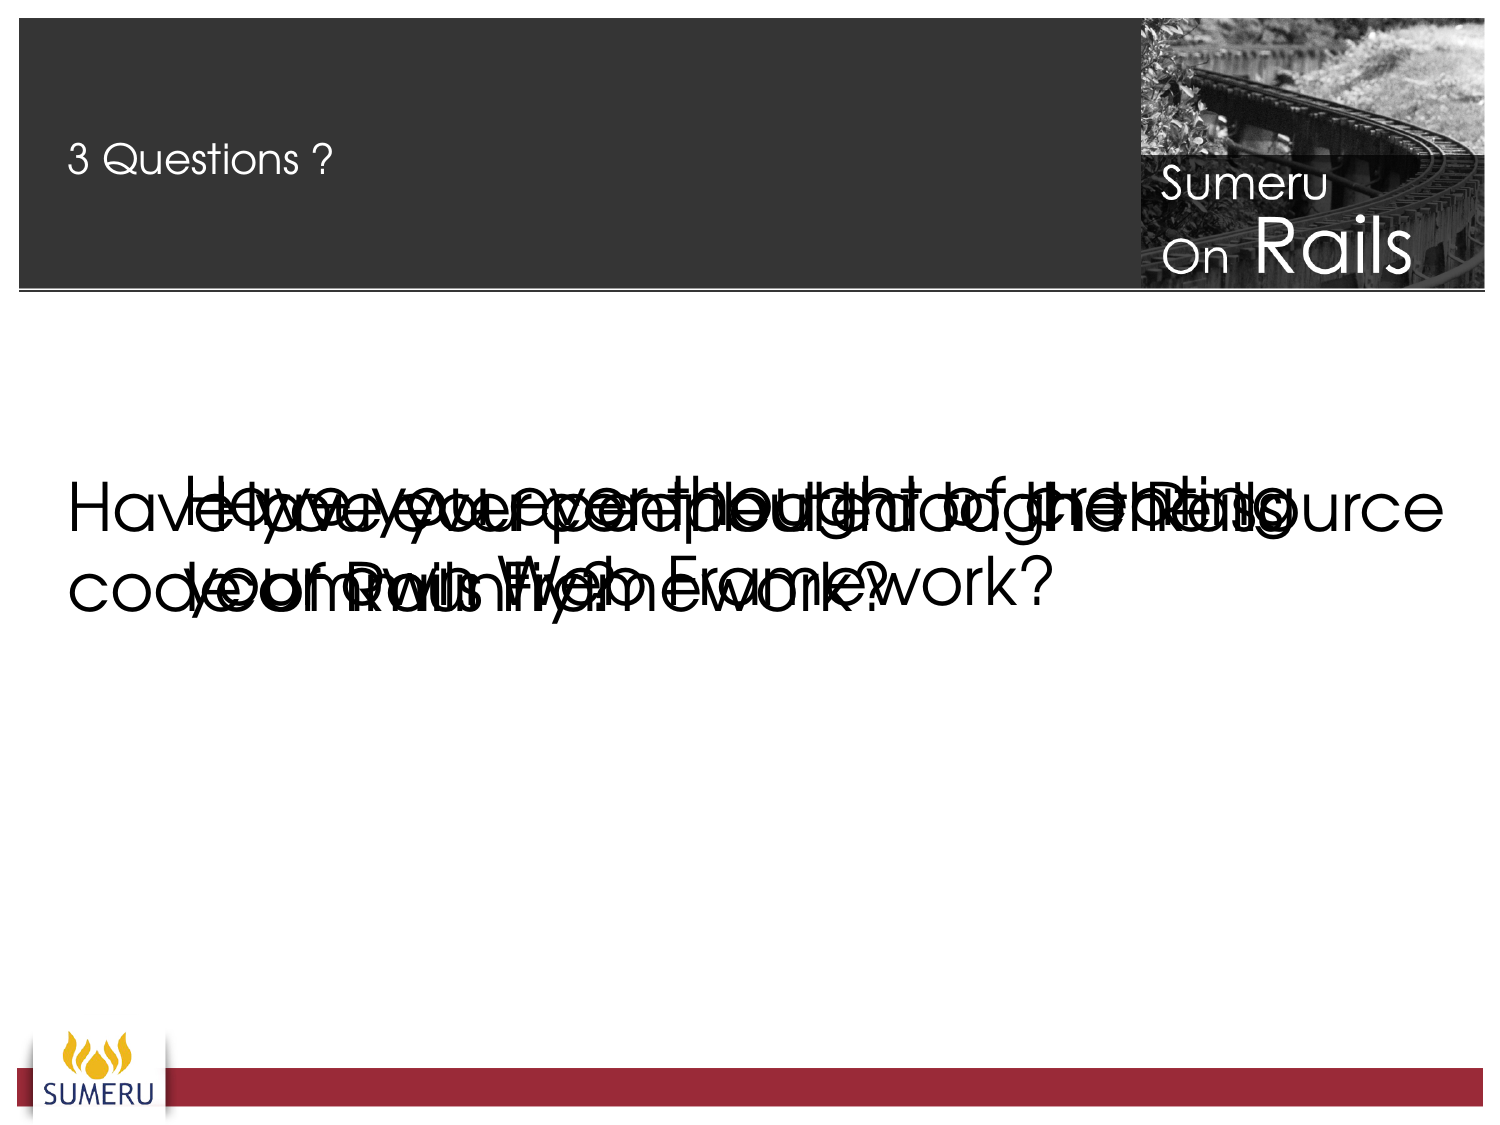

3 Questions ?
Have you ever thought of creating
your own Web Framework?
Have you ever peeped through the source
code of Rails Framework?
Have you contributed to the Rails
communtiy?